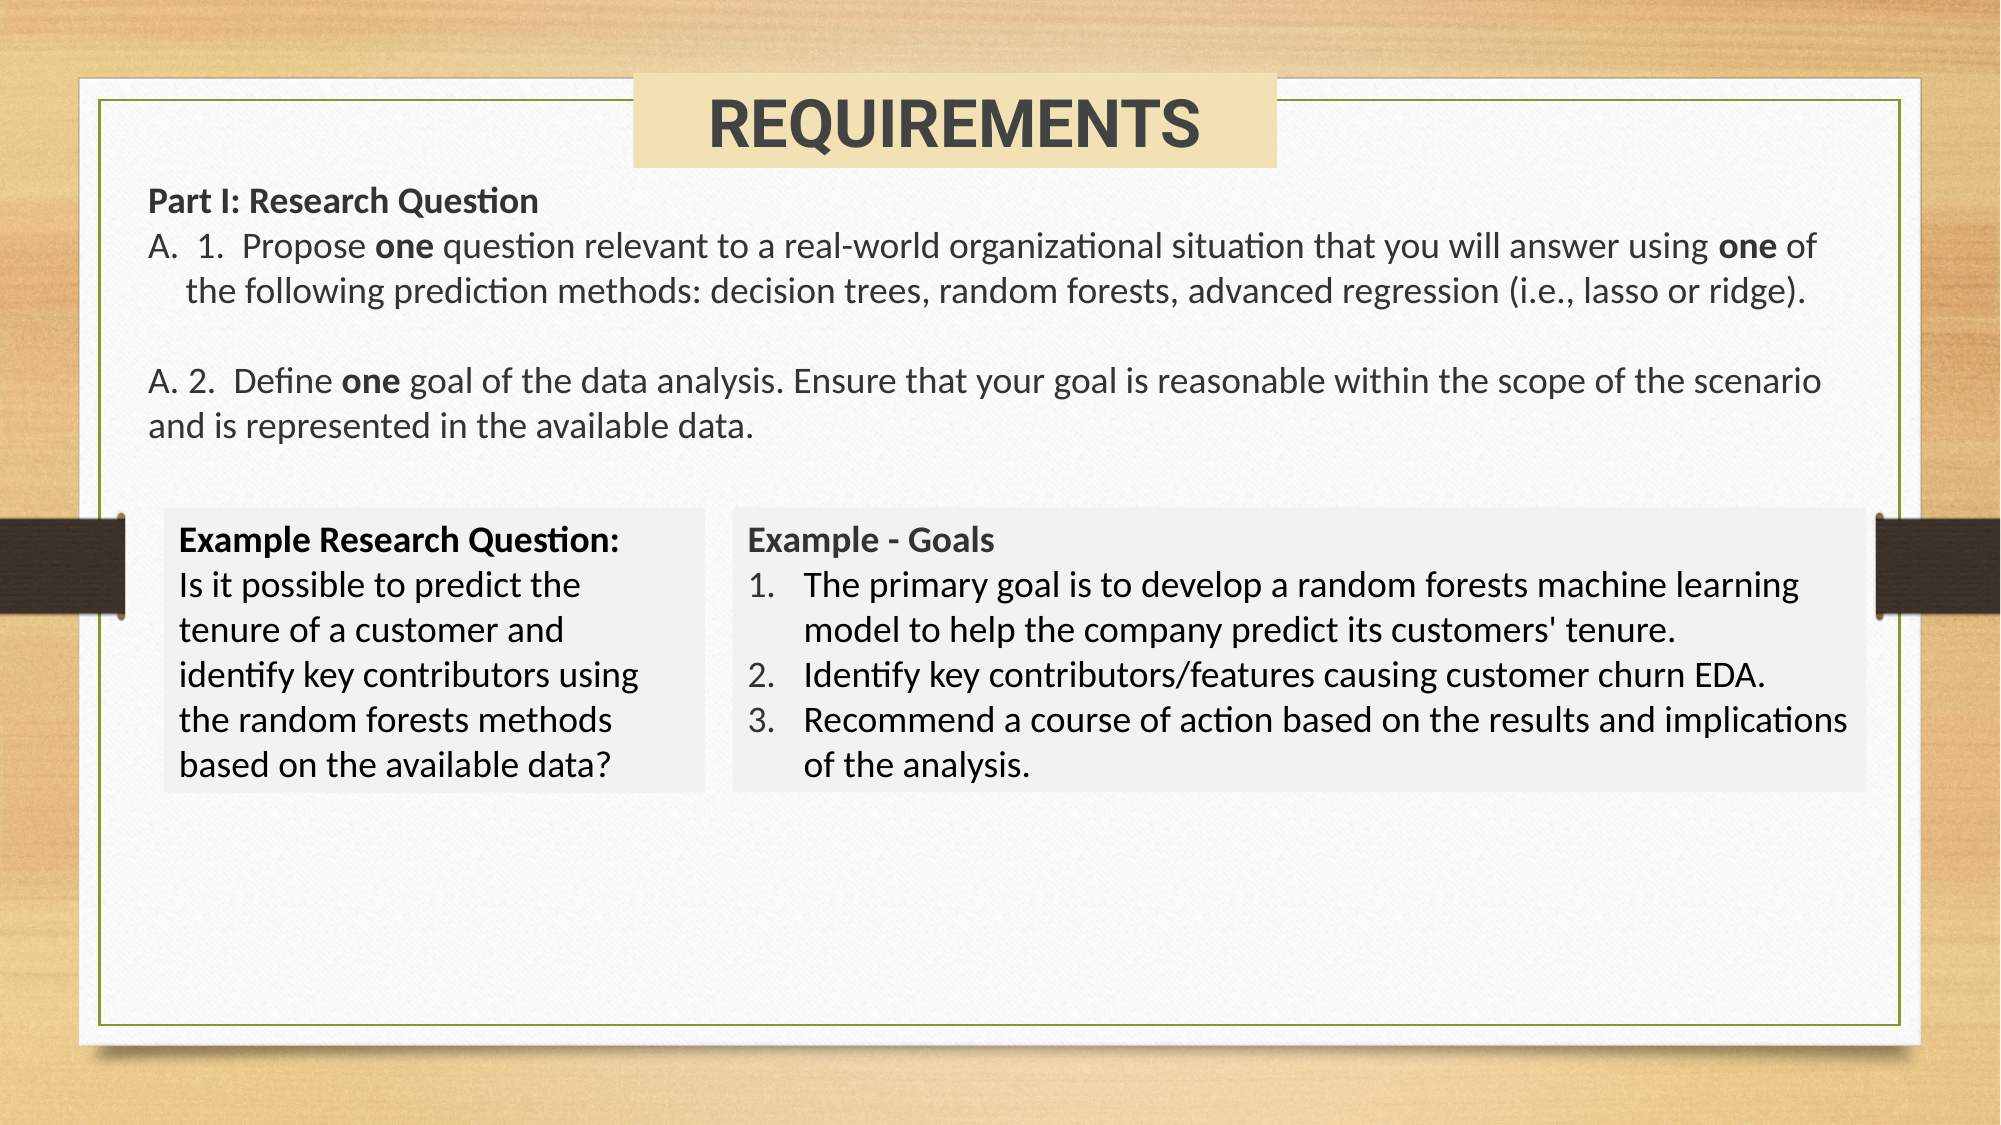

REQUIREMENTS
Part I: Research Question
A.  1.  Propose one question relevant to a real-world organizational situation that you will answer using one of the following prediction methods: decision trees, random forests, advanced regression (i.e., lasso or ridge).

A. 2.  Define one goal of the data analysis. Ensure that your goal is reasonable within the scope of the scenario and is represented in the available data.
Example - Goals
The primary goal is to develop a random forests machine learning model to help the company predict its customers' tenure.
Identify key contributors/features causing customer churn EDA.
Recommend a course of action based on the results and implications of the analysis.
Example Research Question:
Is it possible to predict the tenure of a customer and  identify key contributors using the random forests methods based on the available data?